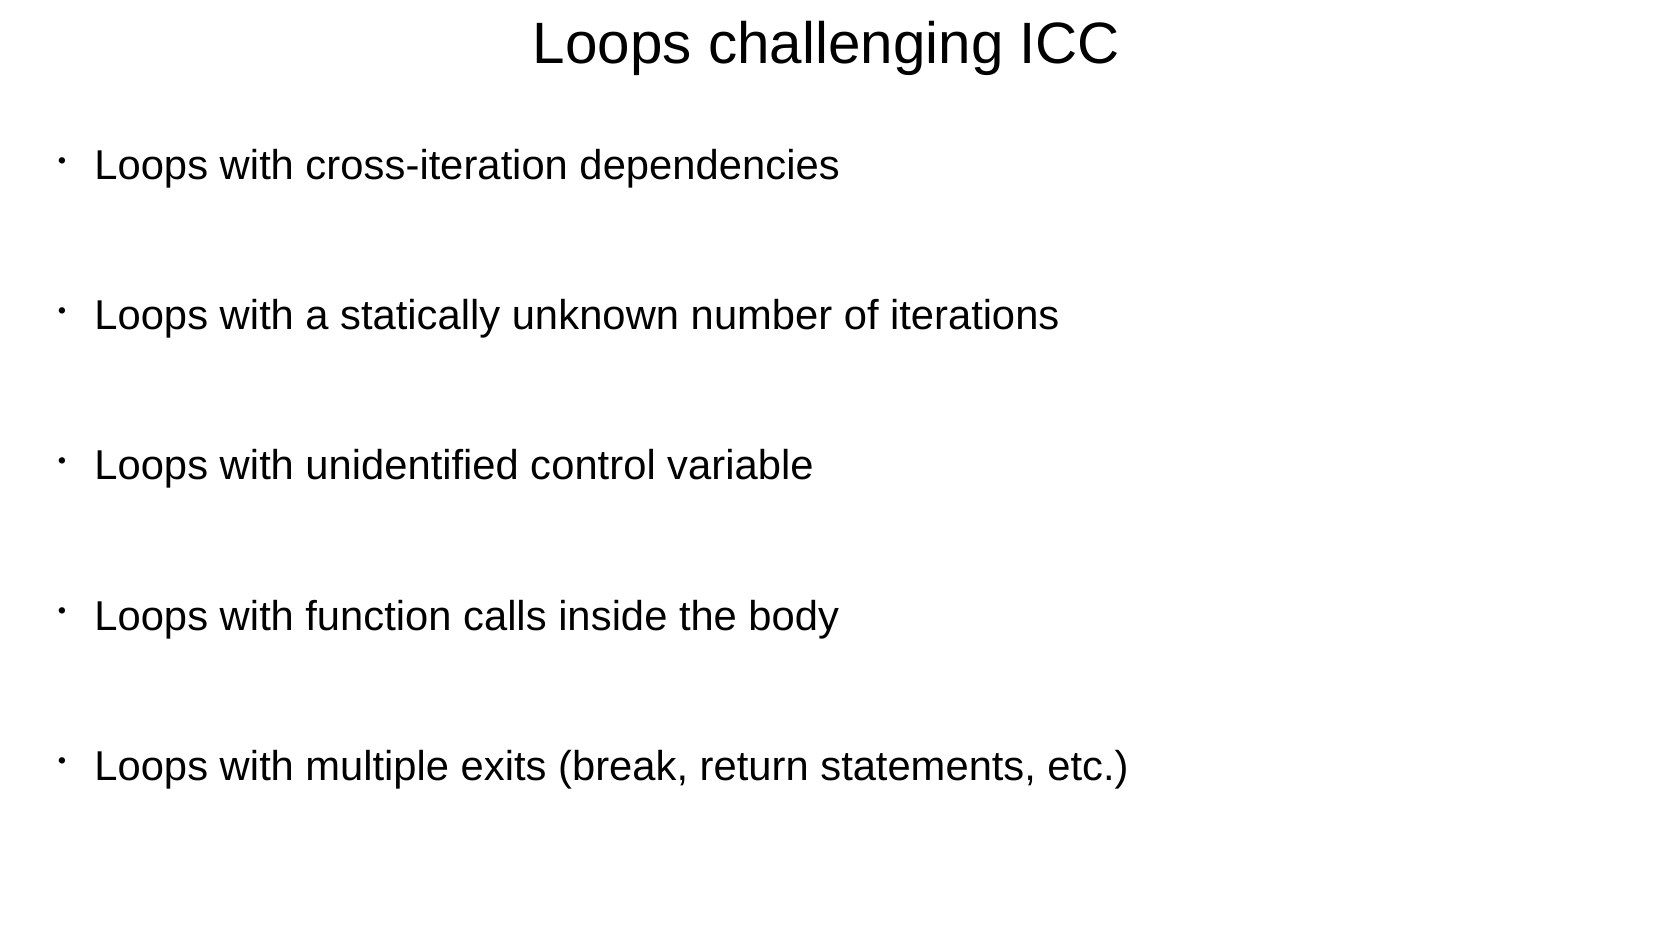

Loops challenging ICC
Loops with cross-iteration dependencies

Loops with a statically unknown number of iterations

Loops with unidentified control variable

Loops with function calls inside the body

Loops with multiple exits (break, return statements, etc.)